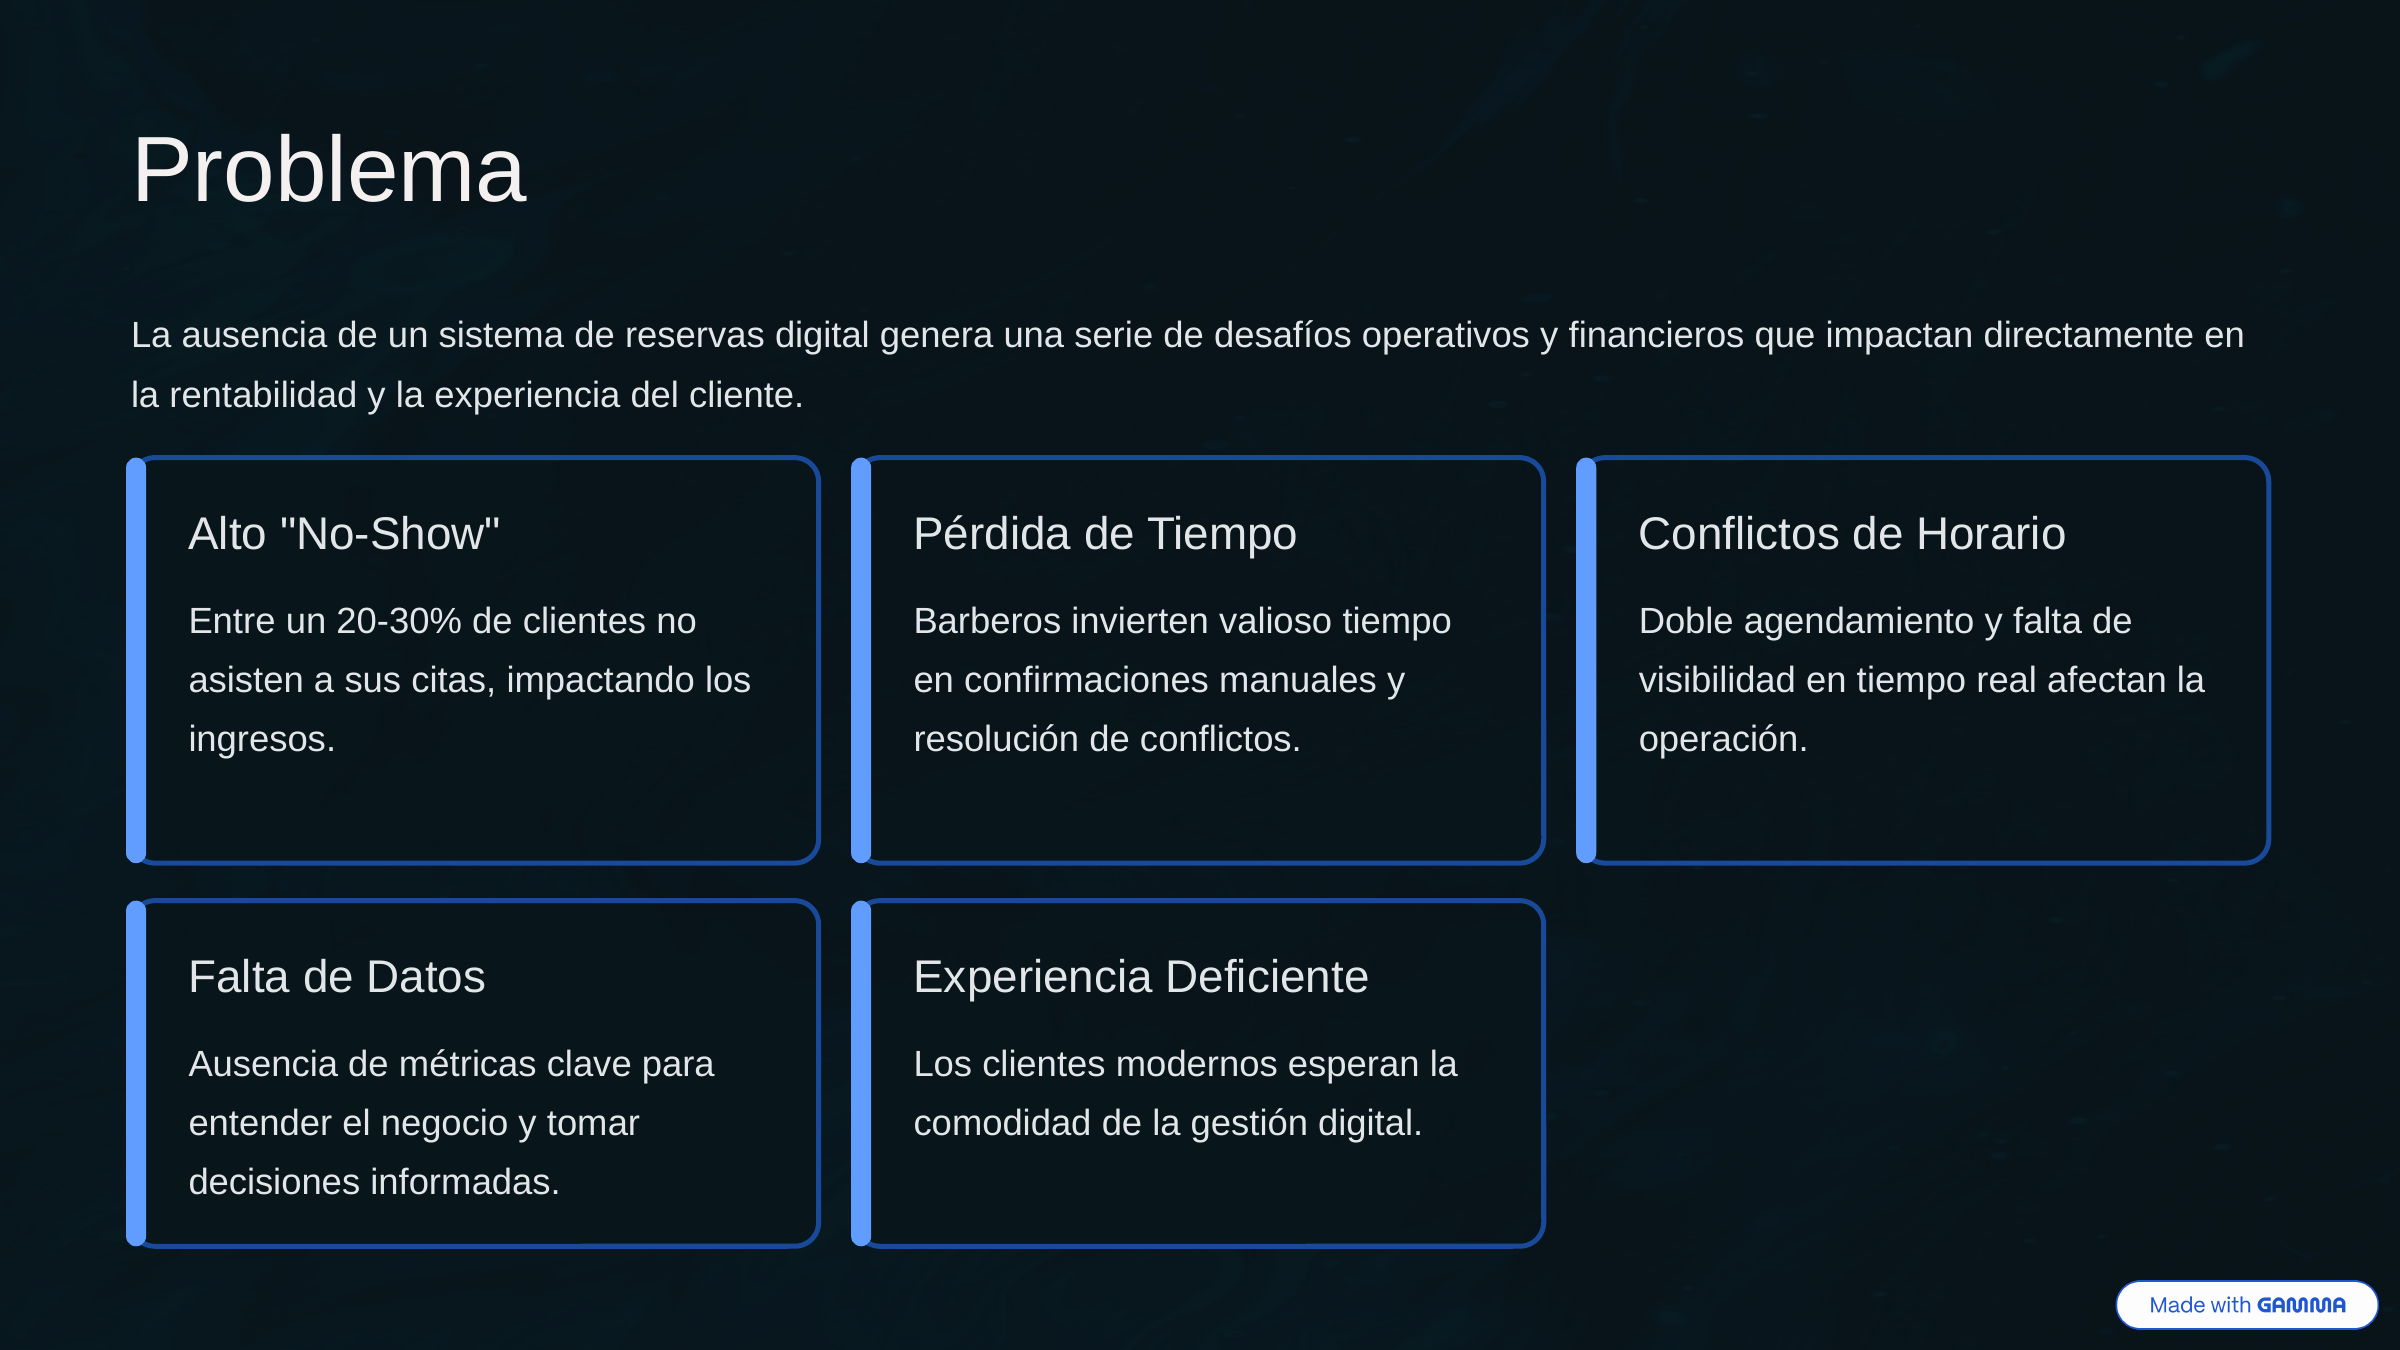

Problema
La ausencia de un sistema de reservas digital genera una serie de desafíos operativos y financieros que impactan directamente en la rentabilidad y la experiencia del cliente.

Alto "No-Show"
Pérdida de Tiempo
Conflictos de Horario
Entre un 20-30% de clientes no asisten a sus citas, impactando los ingresos.
Barberos invierten valioso tiempo en confirmaciones manuales y resolución de conflictos.
Doble agendamiento y falta de visibilidad en tiempo real afectan la operación.

Falta de Datos
Experiencia Deficiente
Ausencia de métricas clave para entender el negocio y tomar decisiones informadas.
Los clientes modernos esperan la comodidad de la gestión digital.